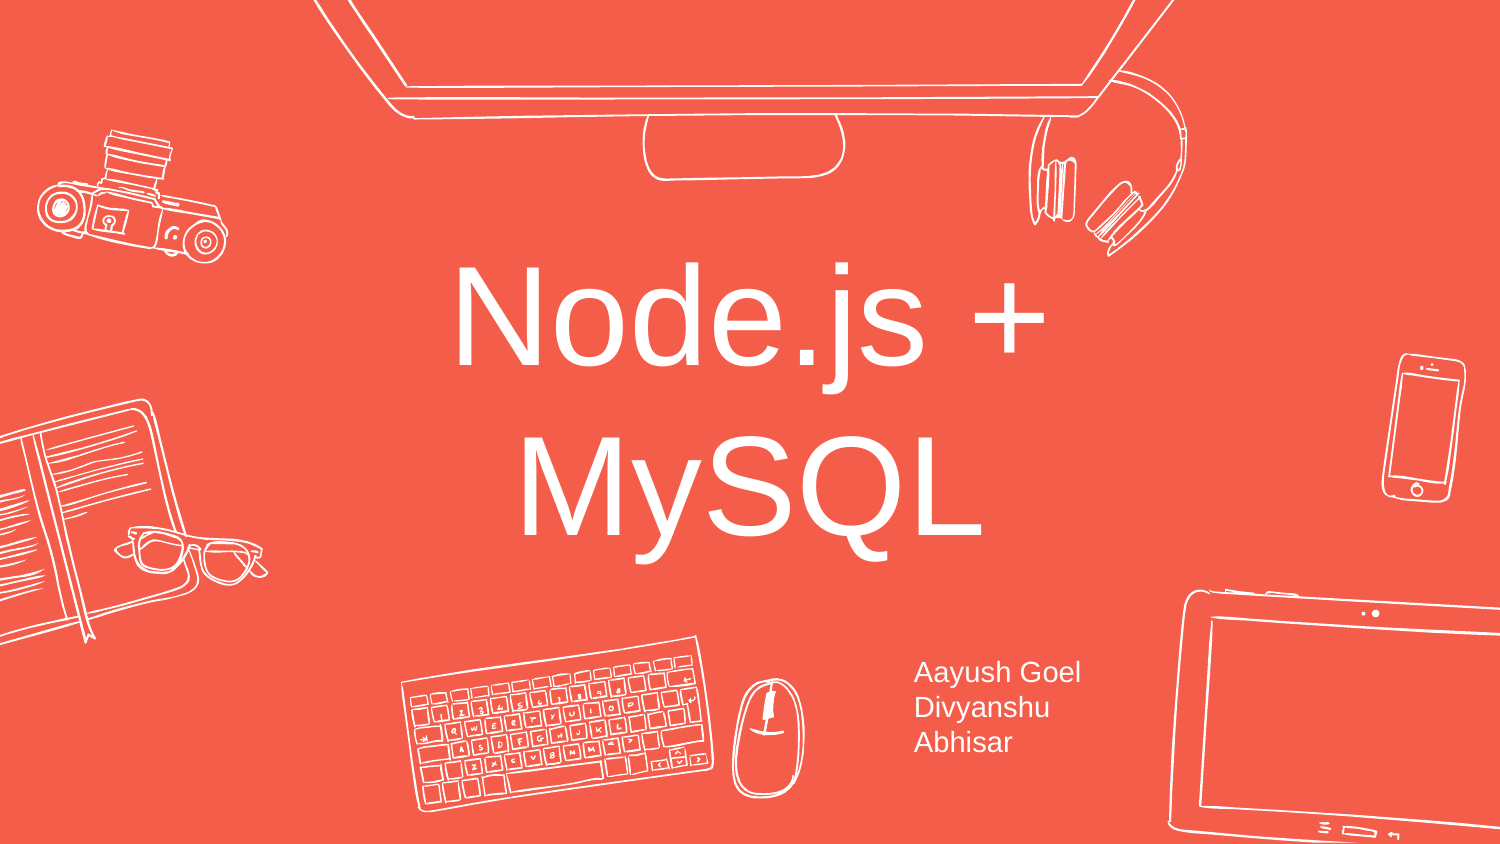

# Node.js + MySQL
Aayush Goel
Divyanshu
Abhisar